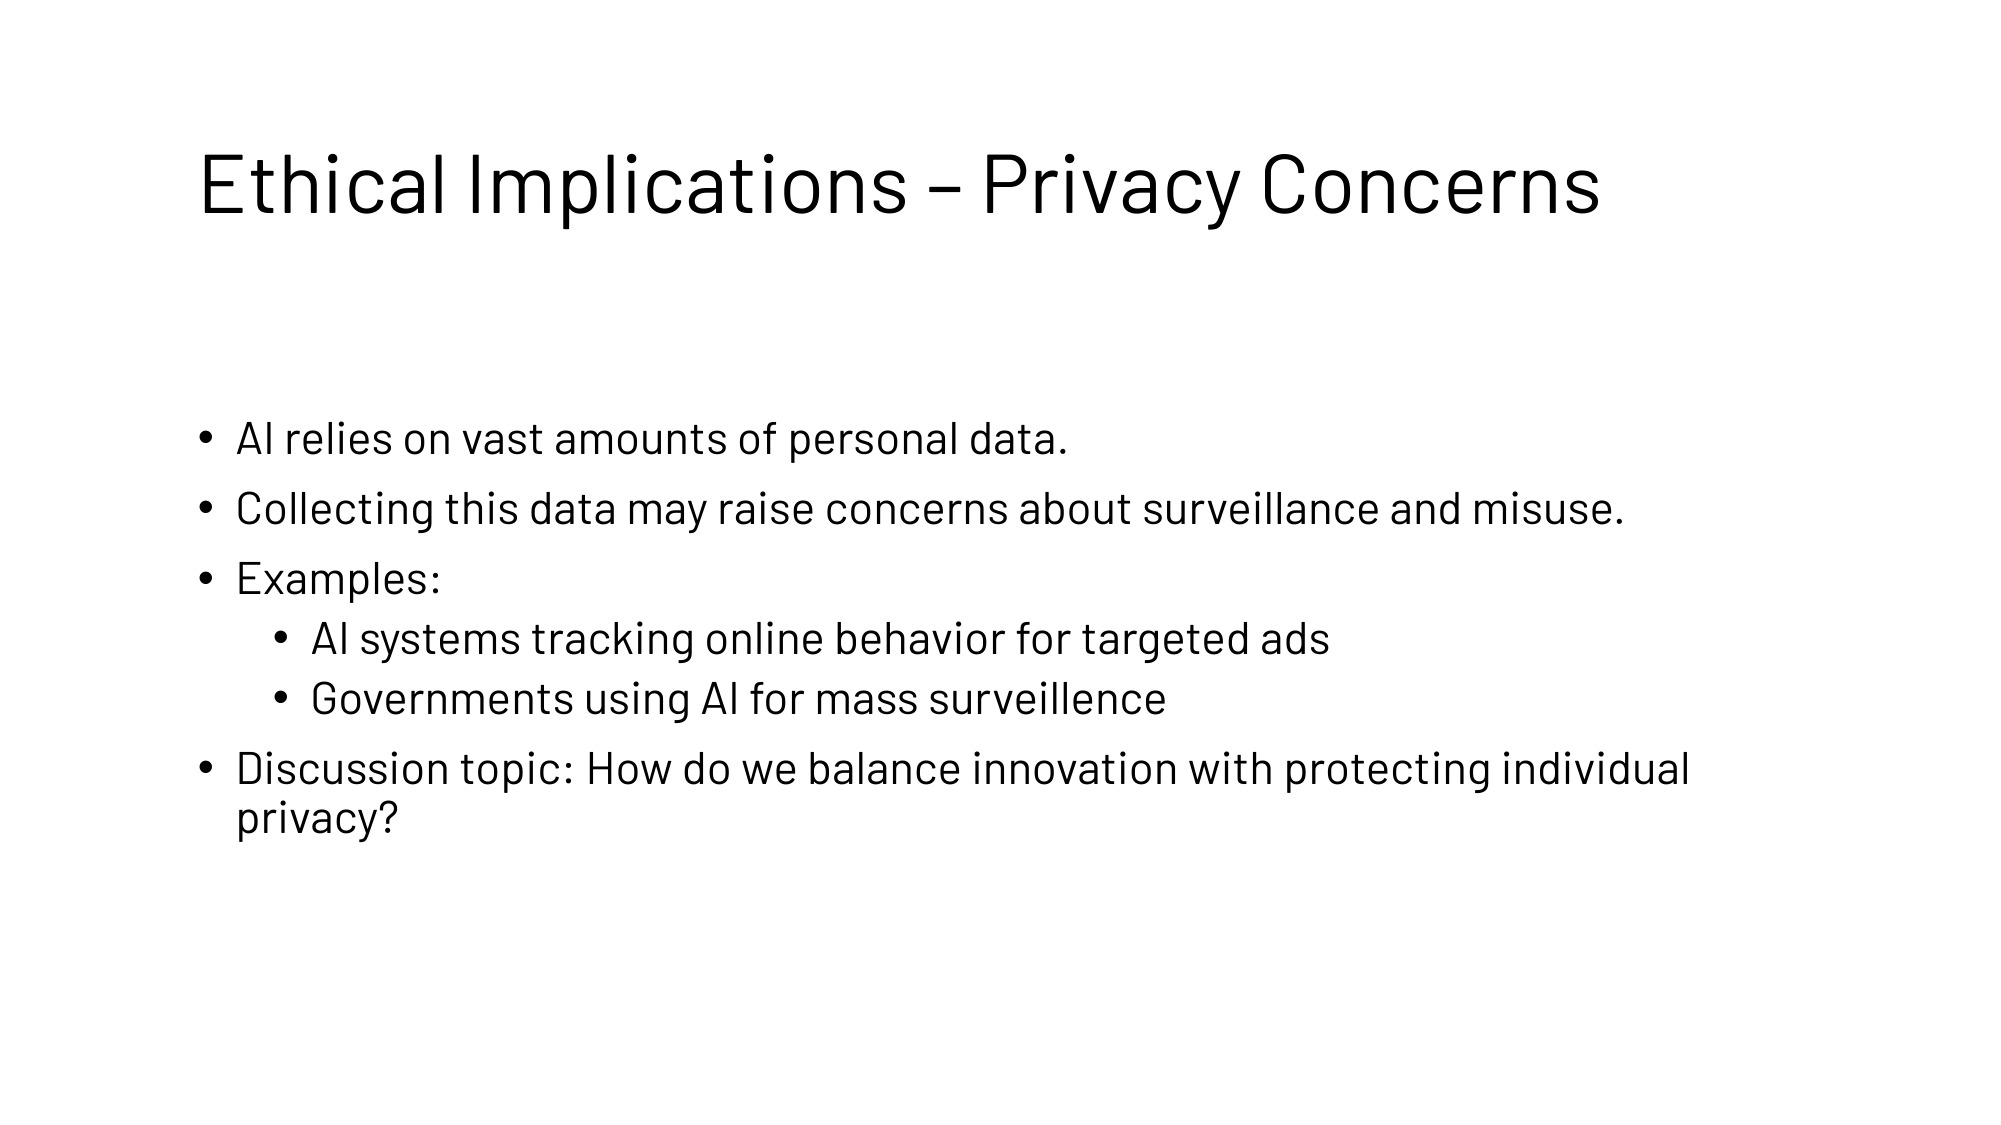

# Ethical Implications – Privacy Concerns
AI relies on vast amounts of personal data.
Collecting this data may raise concerns about surveillance and misuse.
Examples:
AI systems tracking online behavior for targeted ads
Governments using AI for mass surveillence
Discussion topic: How do we balance innovation with protecting individual privacy?